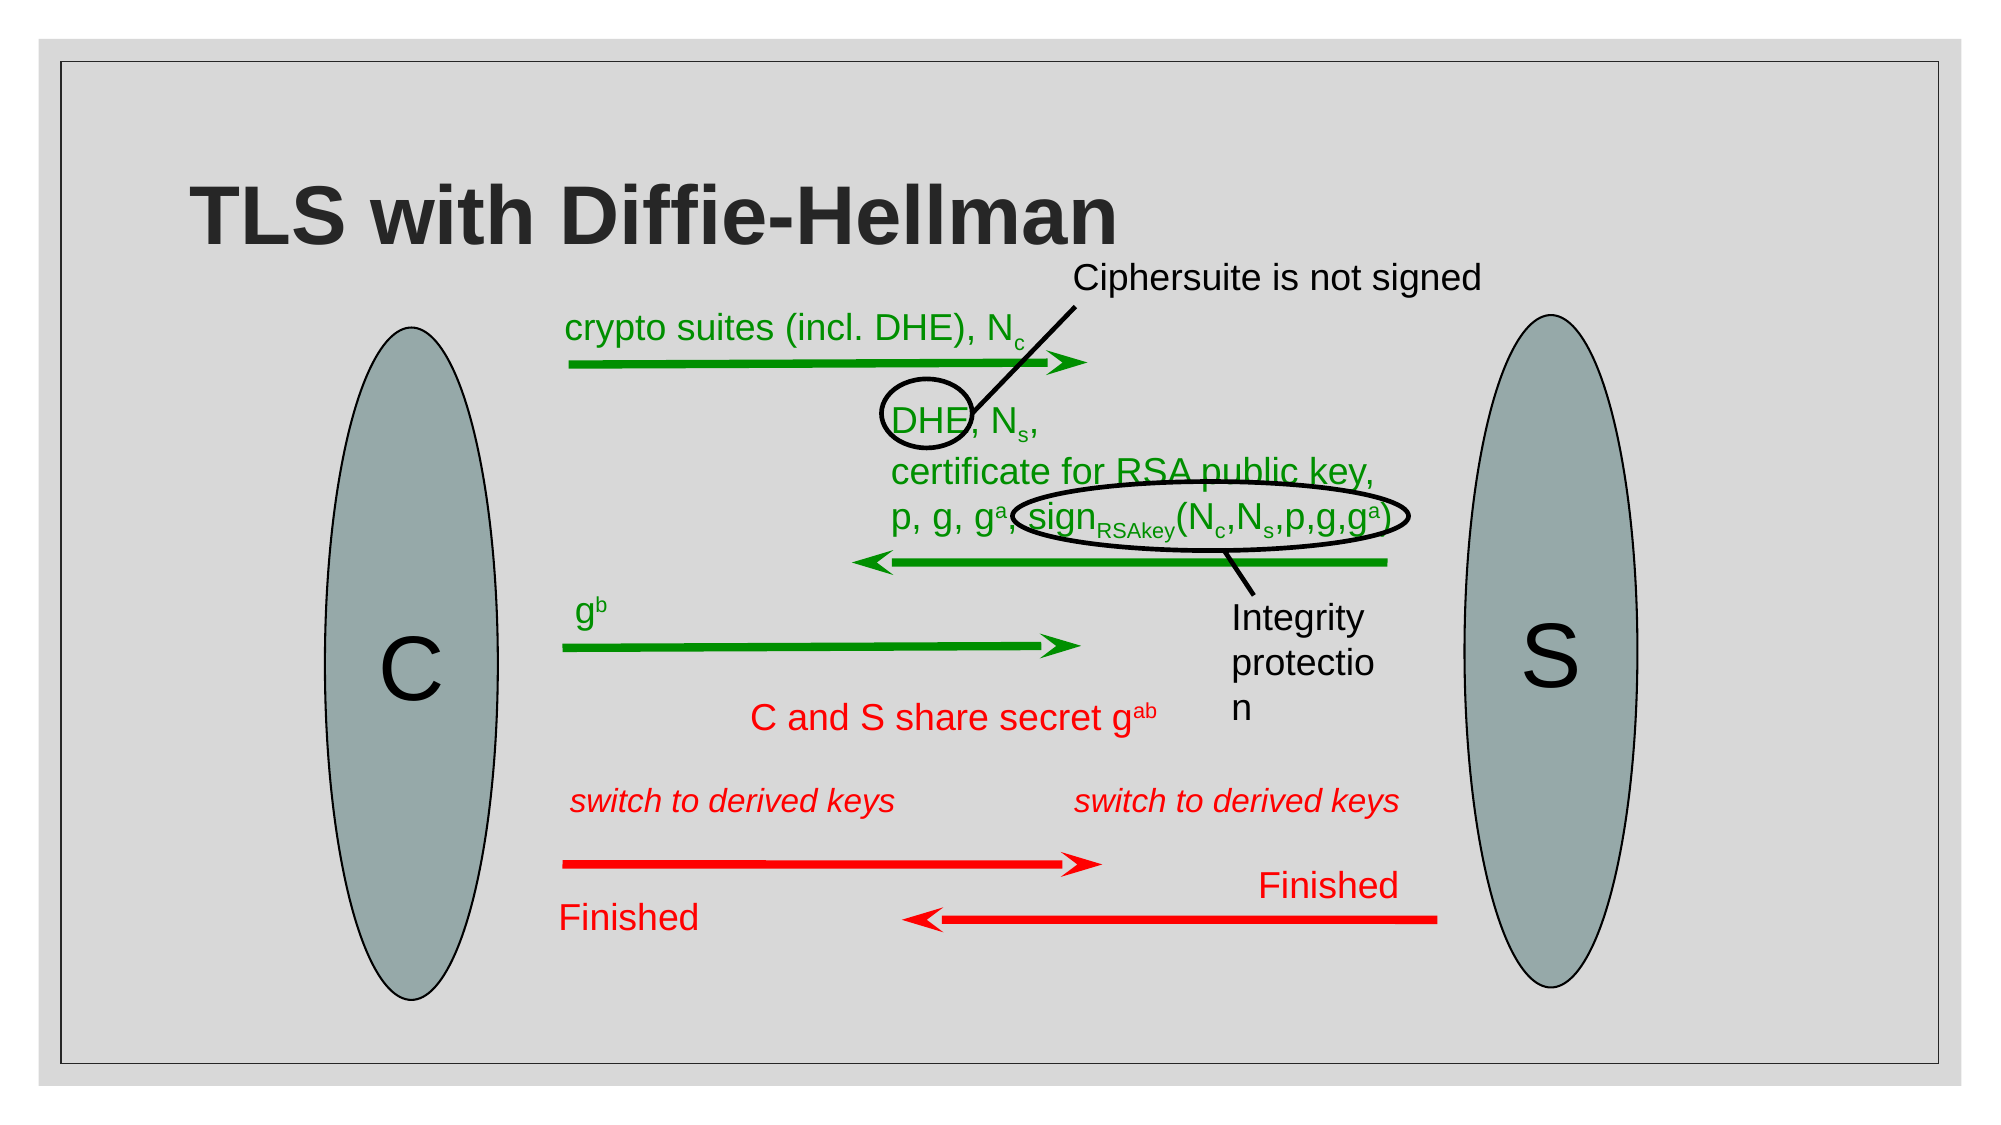

# TLS with Diffie-Hellman
Ciphersuite is not signed
crypto suites (incl. DHE), Nc
S
C

DHE, Ns,
certificate for RSA public key,
p, g, ga, signRSAkey(Nc,Ns,p,g,ga)

gb
Integrity protection

C and S share secret gab
switch to derived keys
switch to derived keys
Finished

Finished